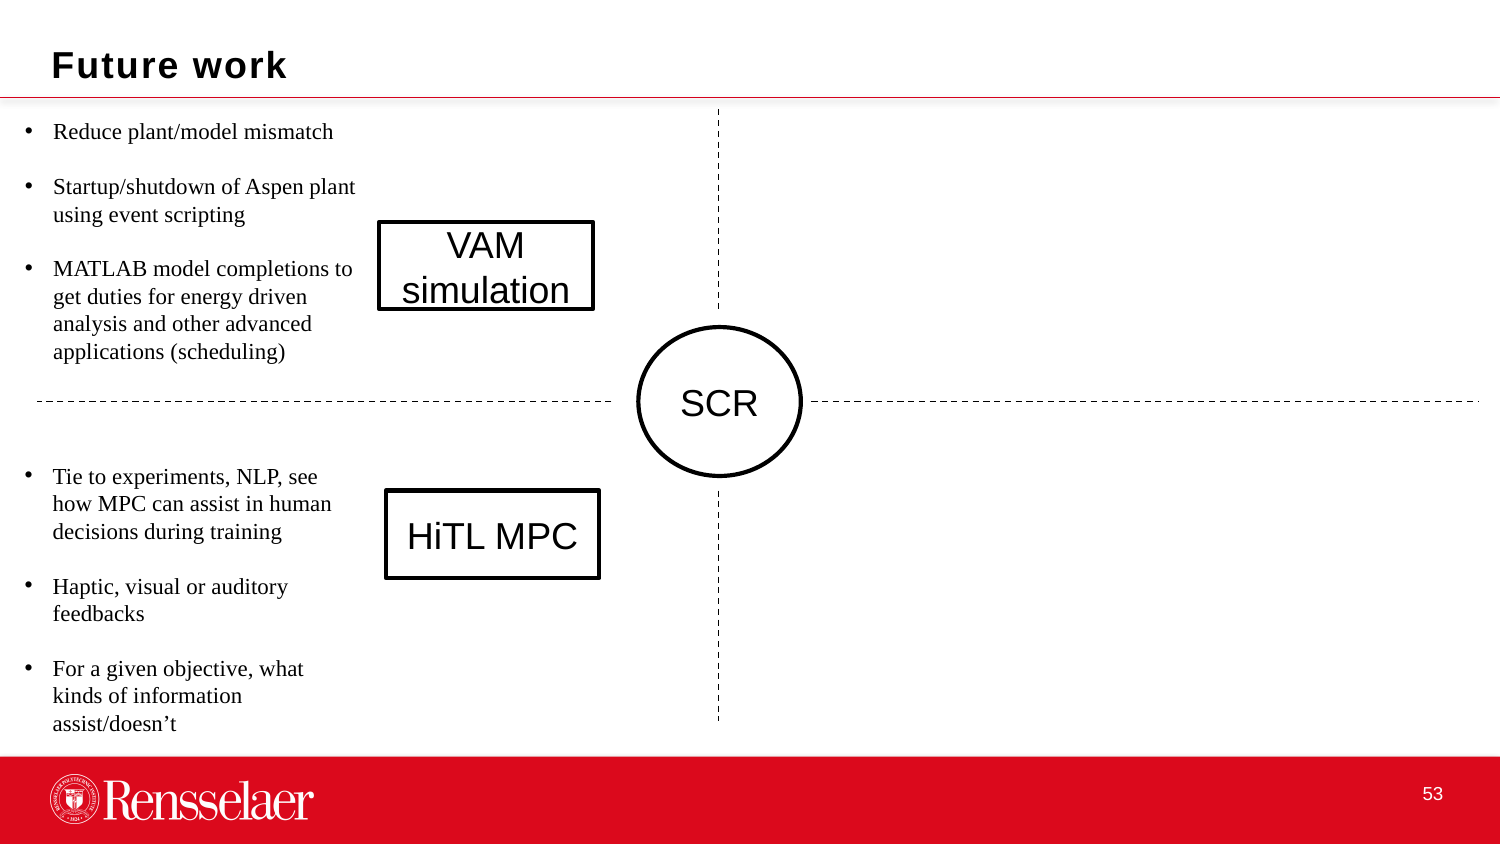

Future work
Reduce plant/model mismatch

Startup/shutdown of Aspen plant using event scripting

MATLAB model completions to get duties for energy driven analysis and other advanced applications (scheduling)
VAM simulation
SCR
Tie to experiments, NLP, see how MPC can assist in human decisions during training

Haptic, visual or auditory feedbacks

For a given objective, what kinds of information assist/doesn’t
HiTL MPC